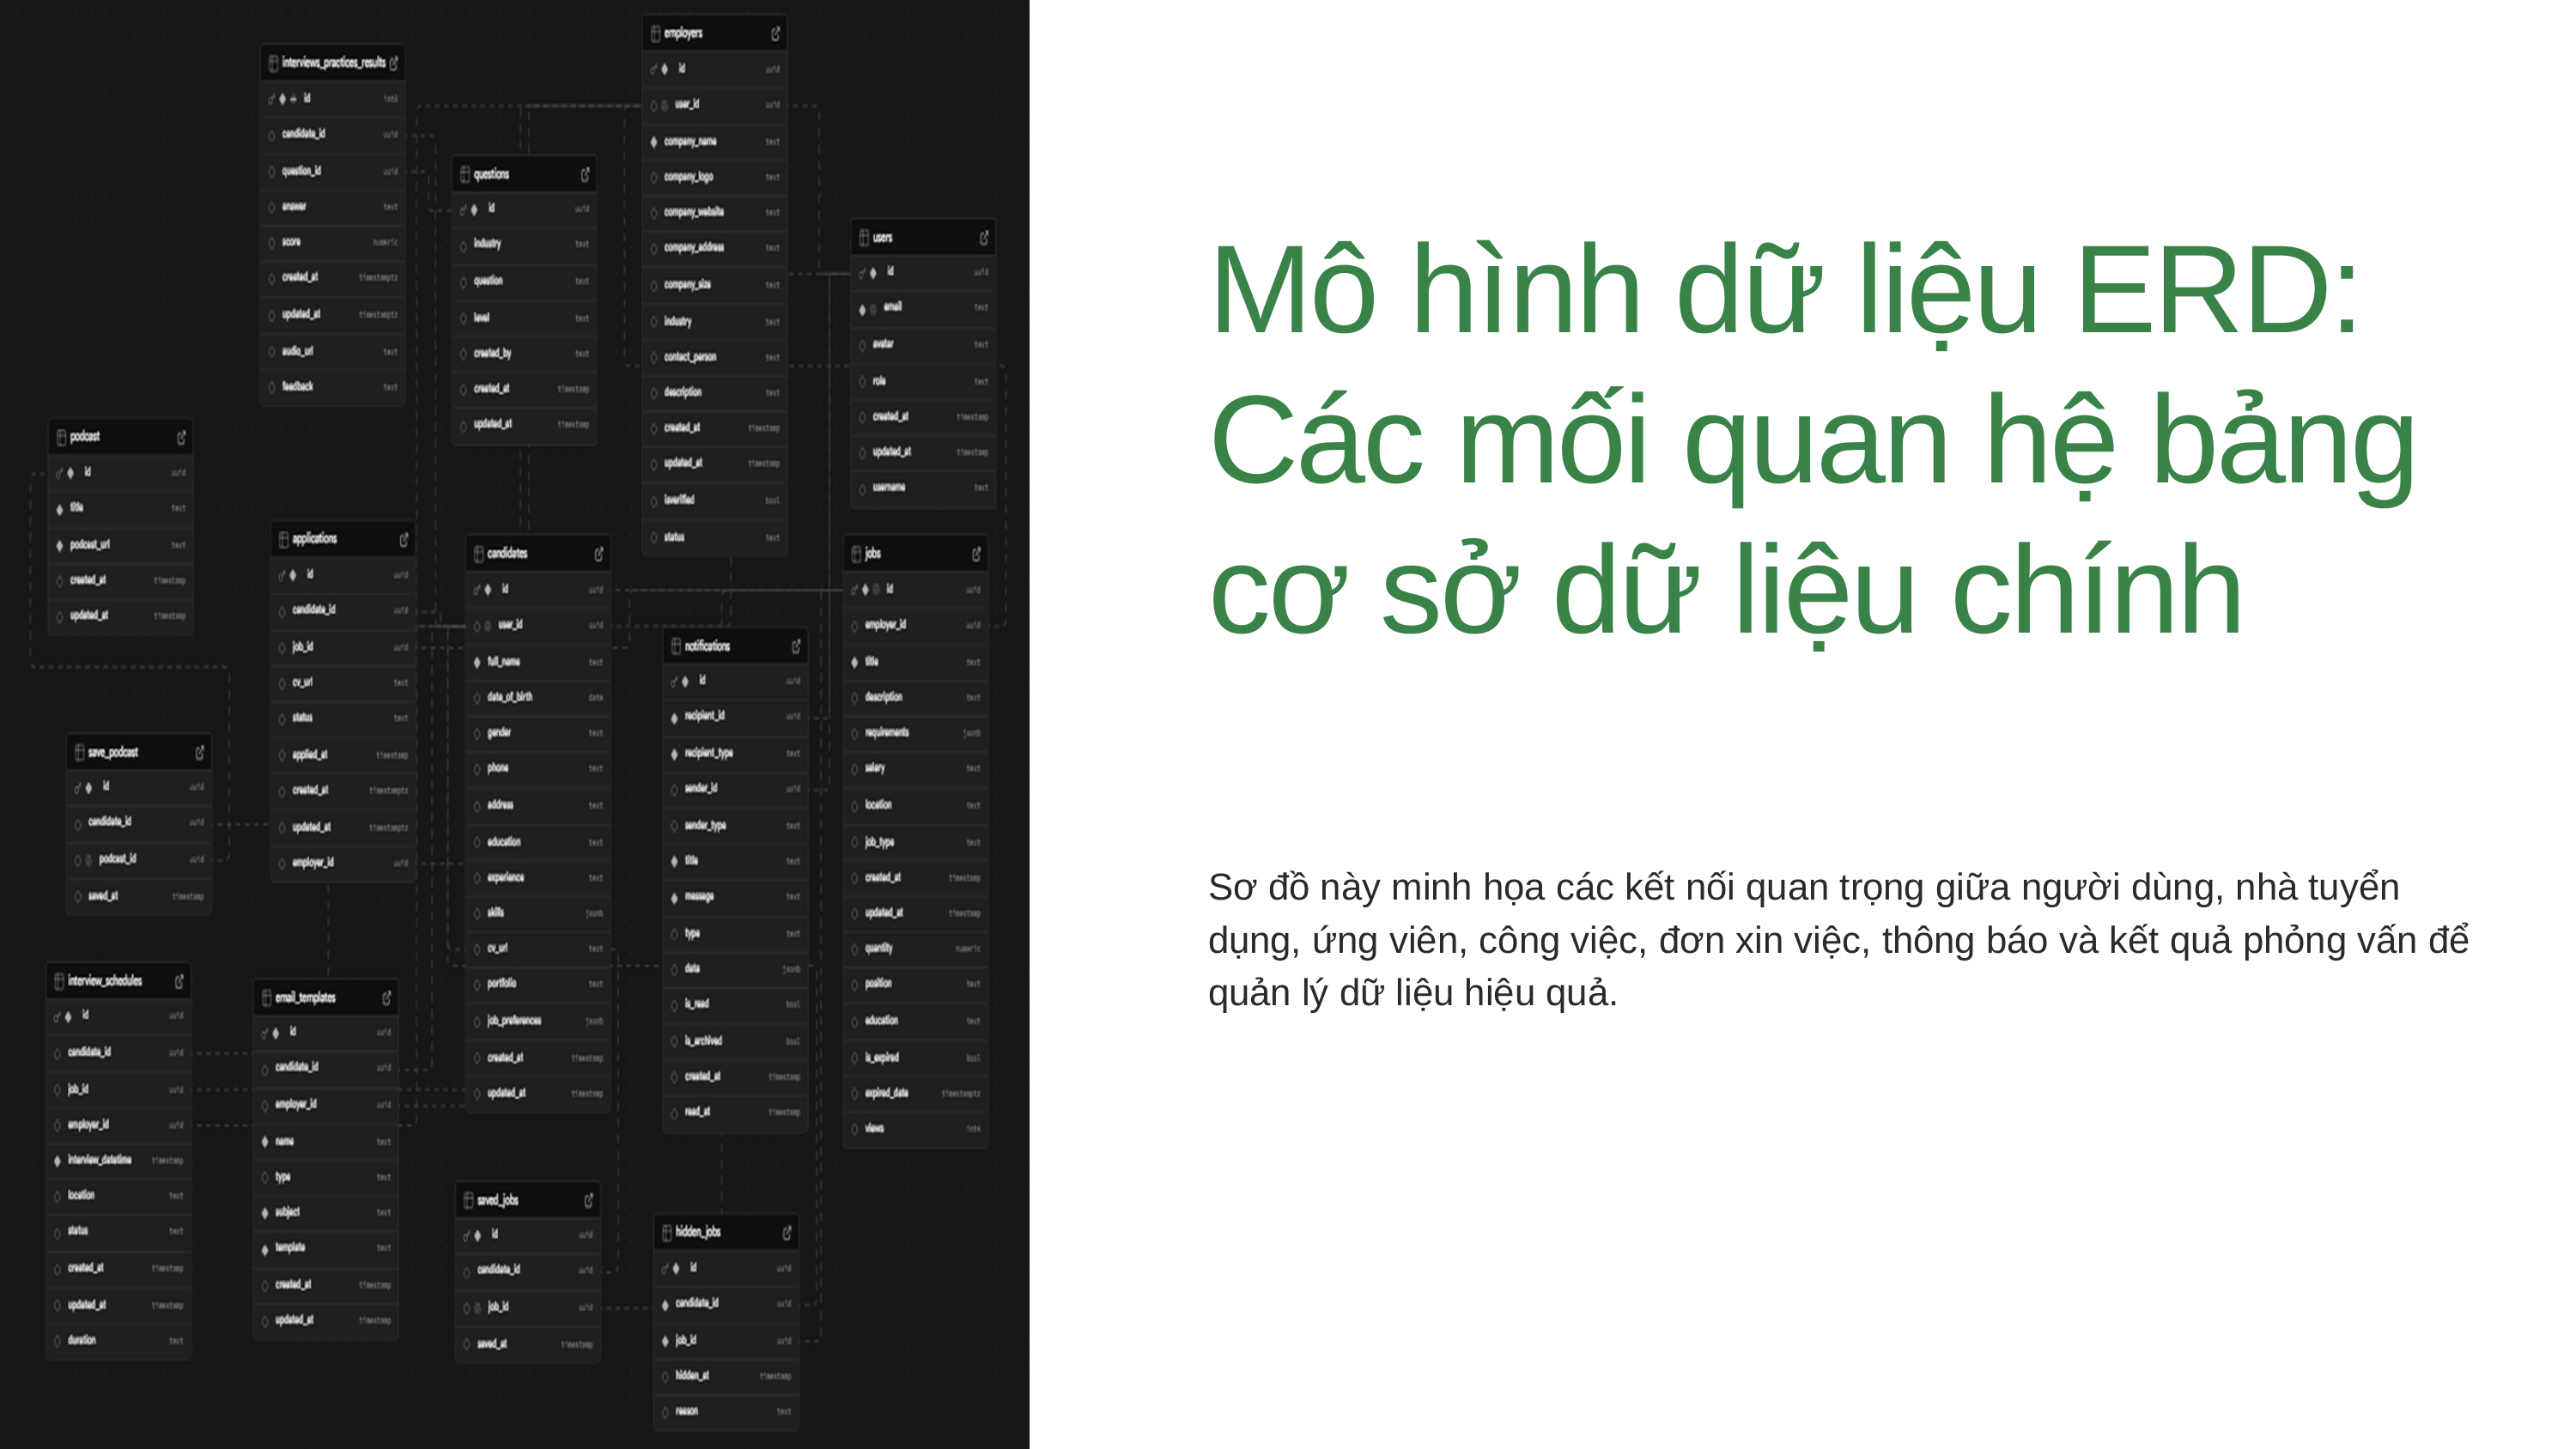

Mô hình dữ liệu ERD: Các mối quan hệ bảng cơ sở dữ liệu chính
Sơ đồ này minh họa các kết nối quan trọng giữa người dùng, nhà tuyển dụng, ứng viên, công việc, đơn xin việc, thông báo và kết quả phỏng vấn để quản lý dữ liệu hiệu quả.